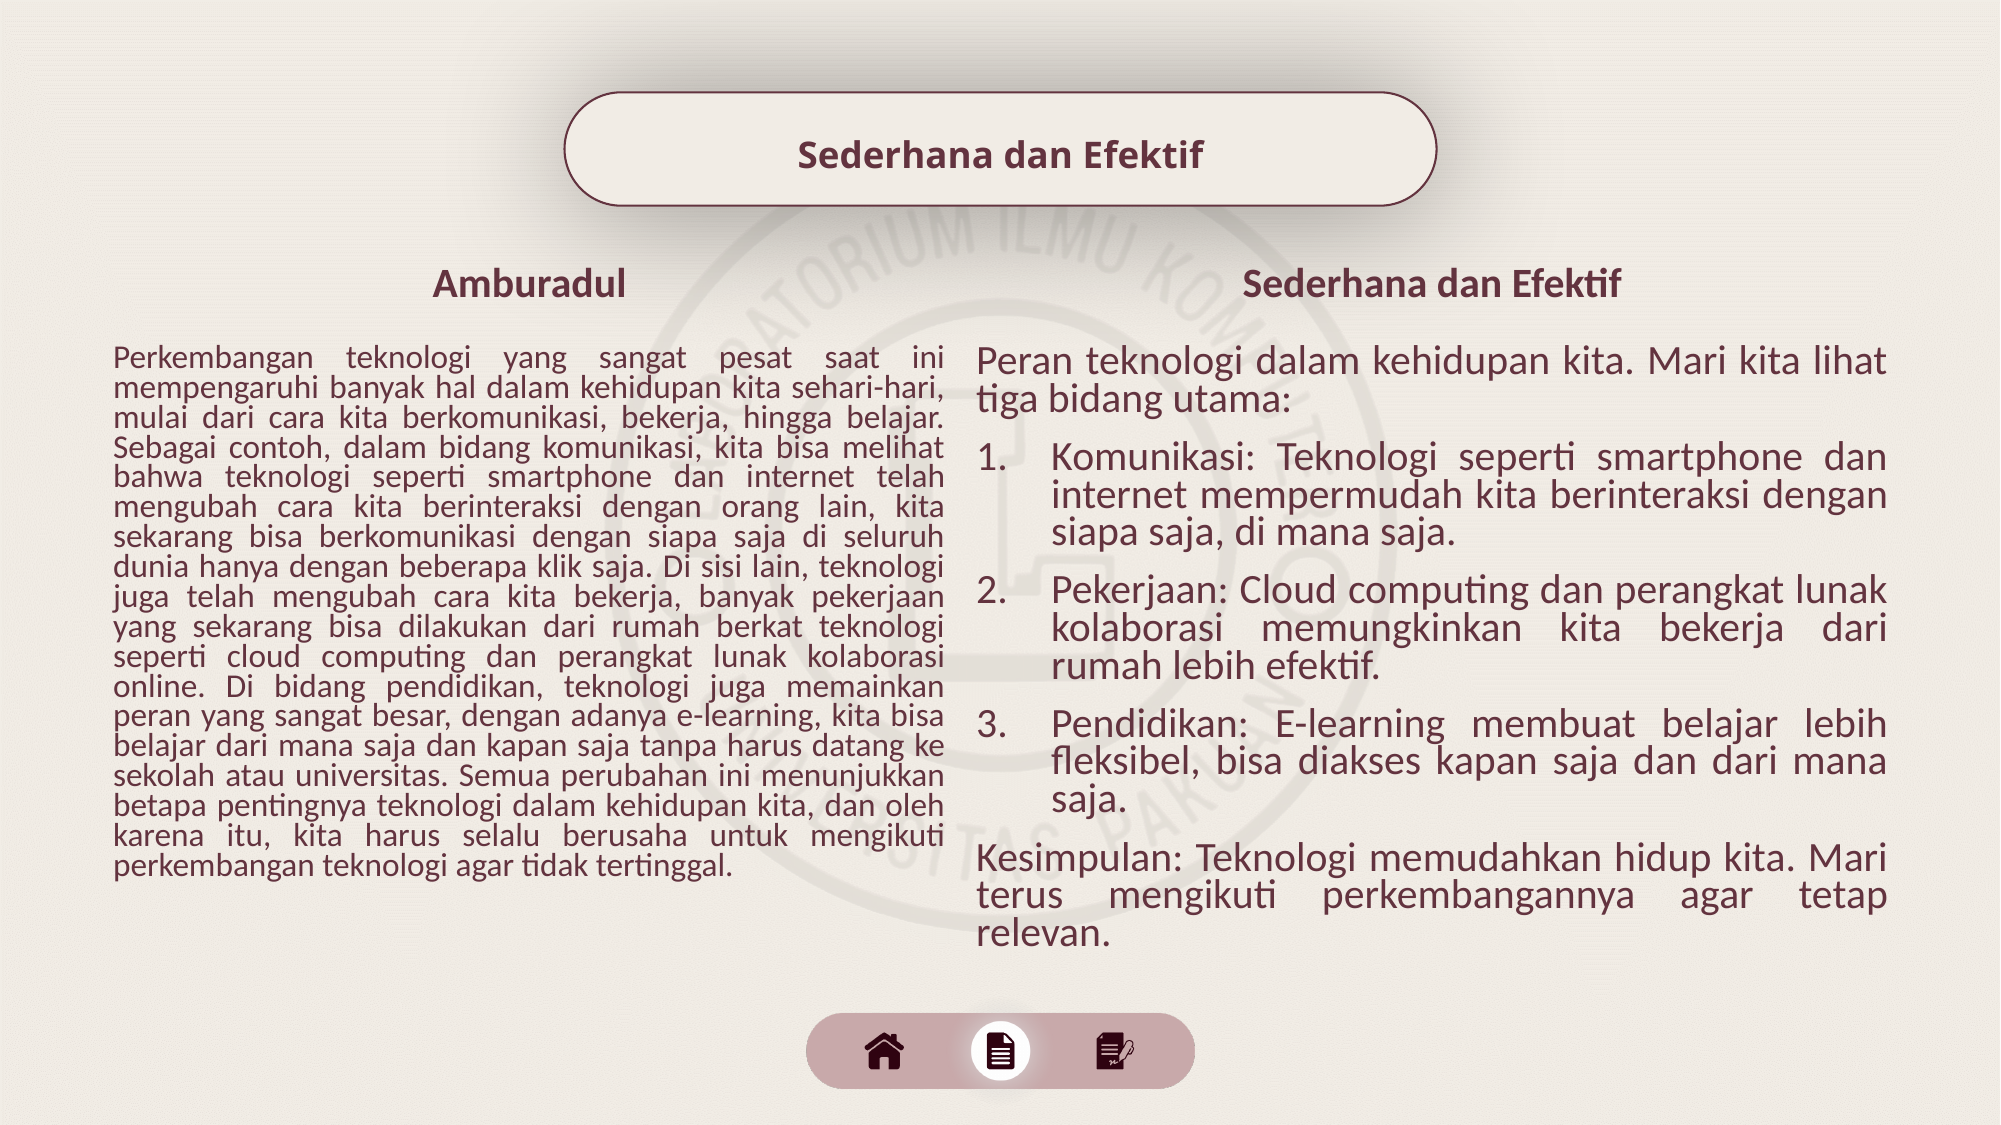

Sederhana dan Efektif
Sederhana dan Efektif
Amburadul
Perkembangan teknologi yang sangat pesat saat ini mempengaruhi banyak hal dalam kehidupan kita sehari-hari, mulai dari cara kita berkomunikasi, bekerja, hingga belajar. Sebagai contoh, dalam bidang komunikasi, kita bisa melihat bahwa teknologi seperti smartphone dan internet telah mengubah cara kita berinteraksi dengan orang lain, kita sekarang bisa berkomunikasi dengan siapa saja di seluruh dunia hanya dengan beberapa klik saja. Di sisi lain, teknologi juga telah mengubah cara kita bekerja, banyak pekerjaan yang sekarang bisa dilakukan dari rumah berkat teknologi seperti cloud computing dan perangkat lunak kolaborasi online. Di bidang pendidikan, teknologi juga memainkan peran yang sangat besar, dengan adanya e-learning, kita bisa belajar dari mana saja dan kapan saja tanpa harus datang ke sekolah atau universitas. Semua perubahan ini menunjukkan betapa pentingnya teknologi dalam kehidupan kita, dan oleh karena itu, kita harus selalu berusaha untuk mengikuti perkembangan teknologi agar tidak tertinggal.
Peran teknologi dalam kehidupan kita. Mari kita lihat tiga bidang utama:
Komunikasi: Teknologi seperti smartphone dan internet mempermudah kita berinteraksi dengan siapa saja, di mana saja.
Pekerjaan: Cloud computing dan perangkat lunak kolaborasi memungkinkan kita bekerja dari rumah lebih efektif.
Pendidikan: E-learning membuat belajar lebih fleksibel, bisa diakses kapan saja dan dari mana saja.
Kesimpulan: Teknologi memudahkan hidup kita. Mari terus mengikuti perkembangannya agar tetap relevan.